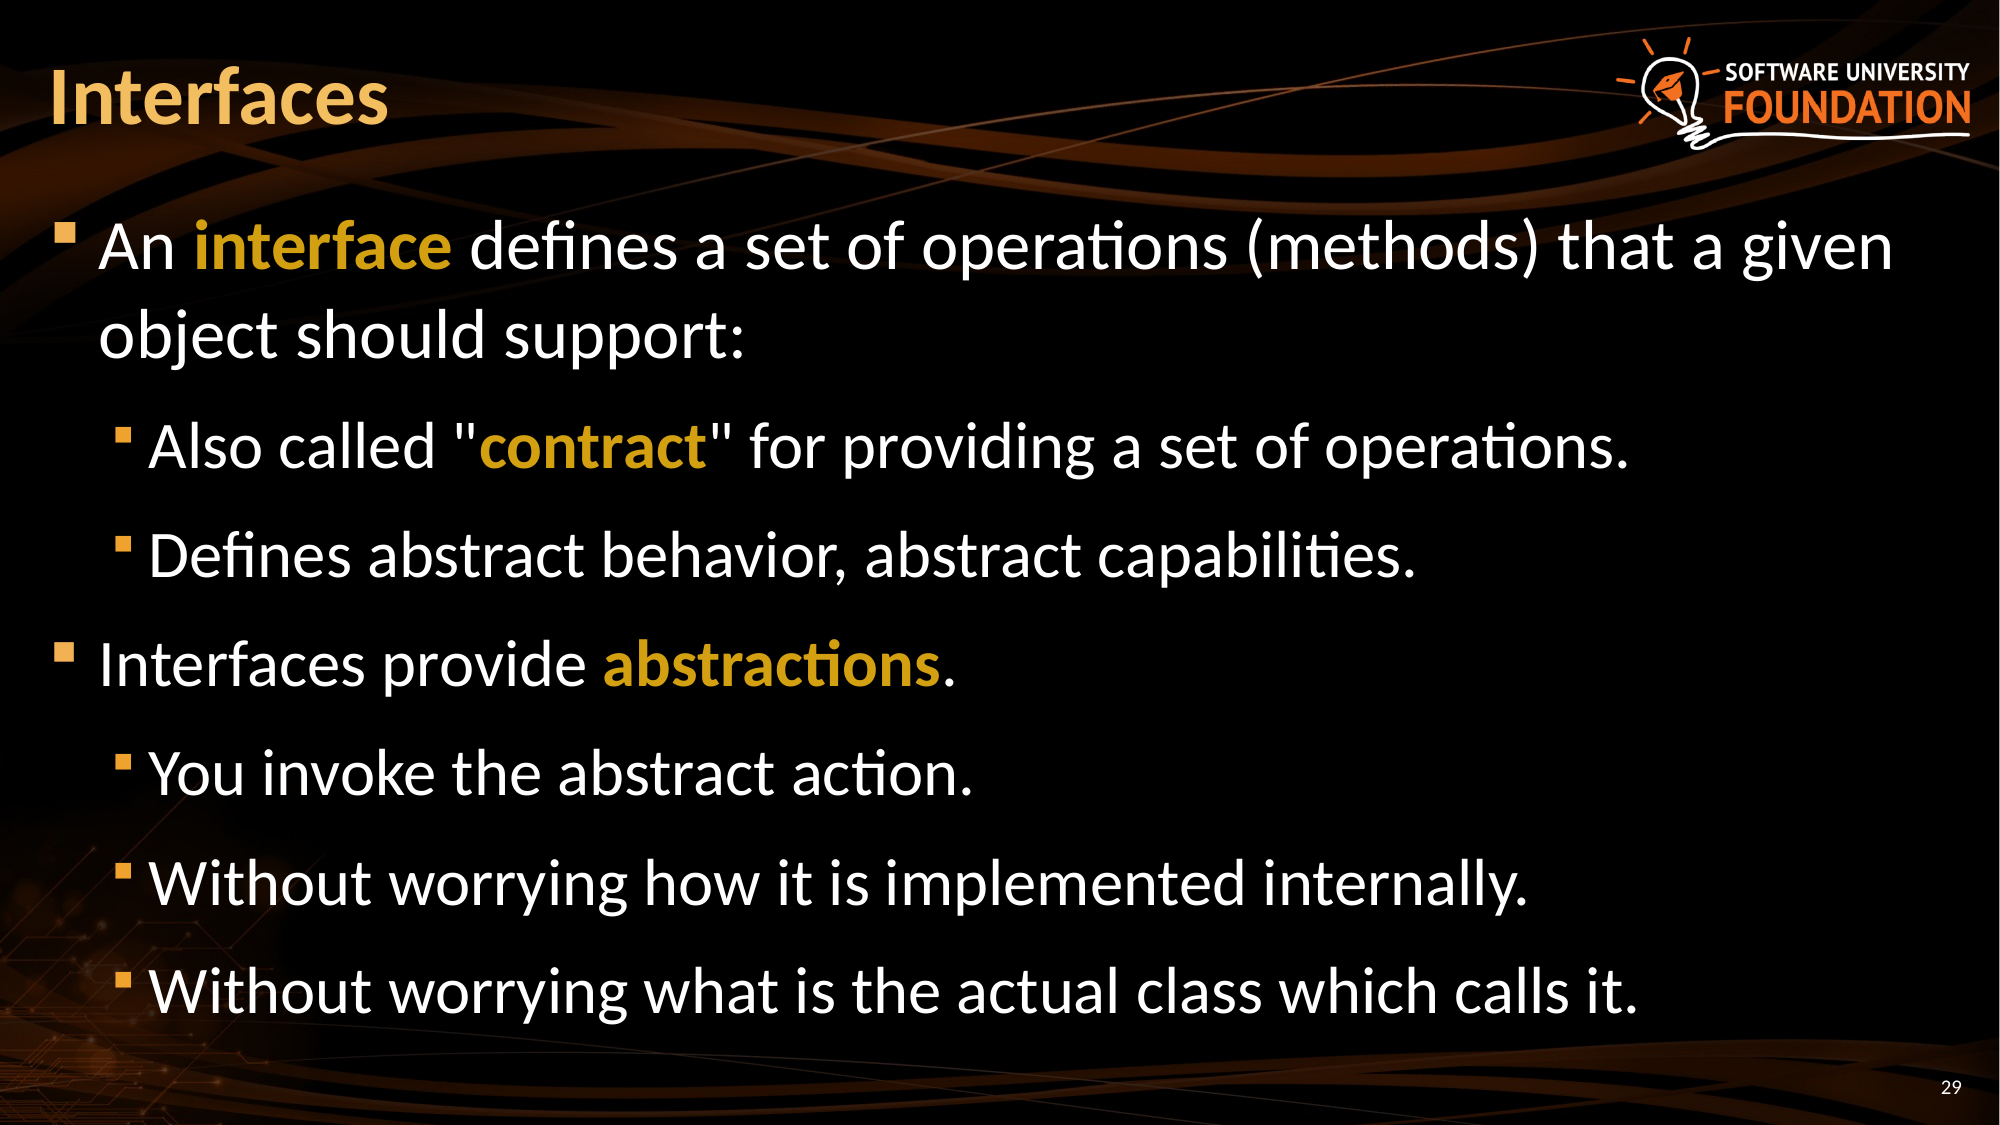

# Interfaces
An interface defines a set of operations (methods) that a given object should support:
Also called "contract" for providing a set of operations.
Defines abstract behavior, abstract capabilities.
Interfaces provide abstractions.
You invoke the abstract action.
Without worrying how it is implemented internally.
Without worrying what is the actual class which calls it.
29